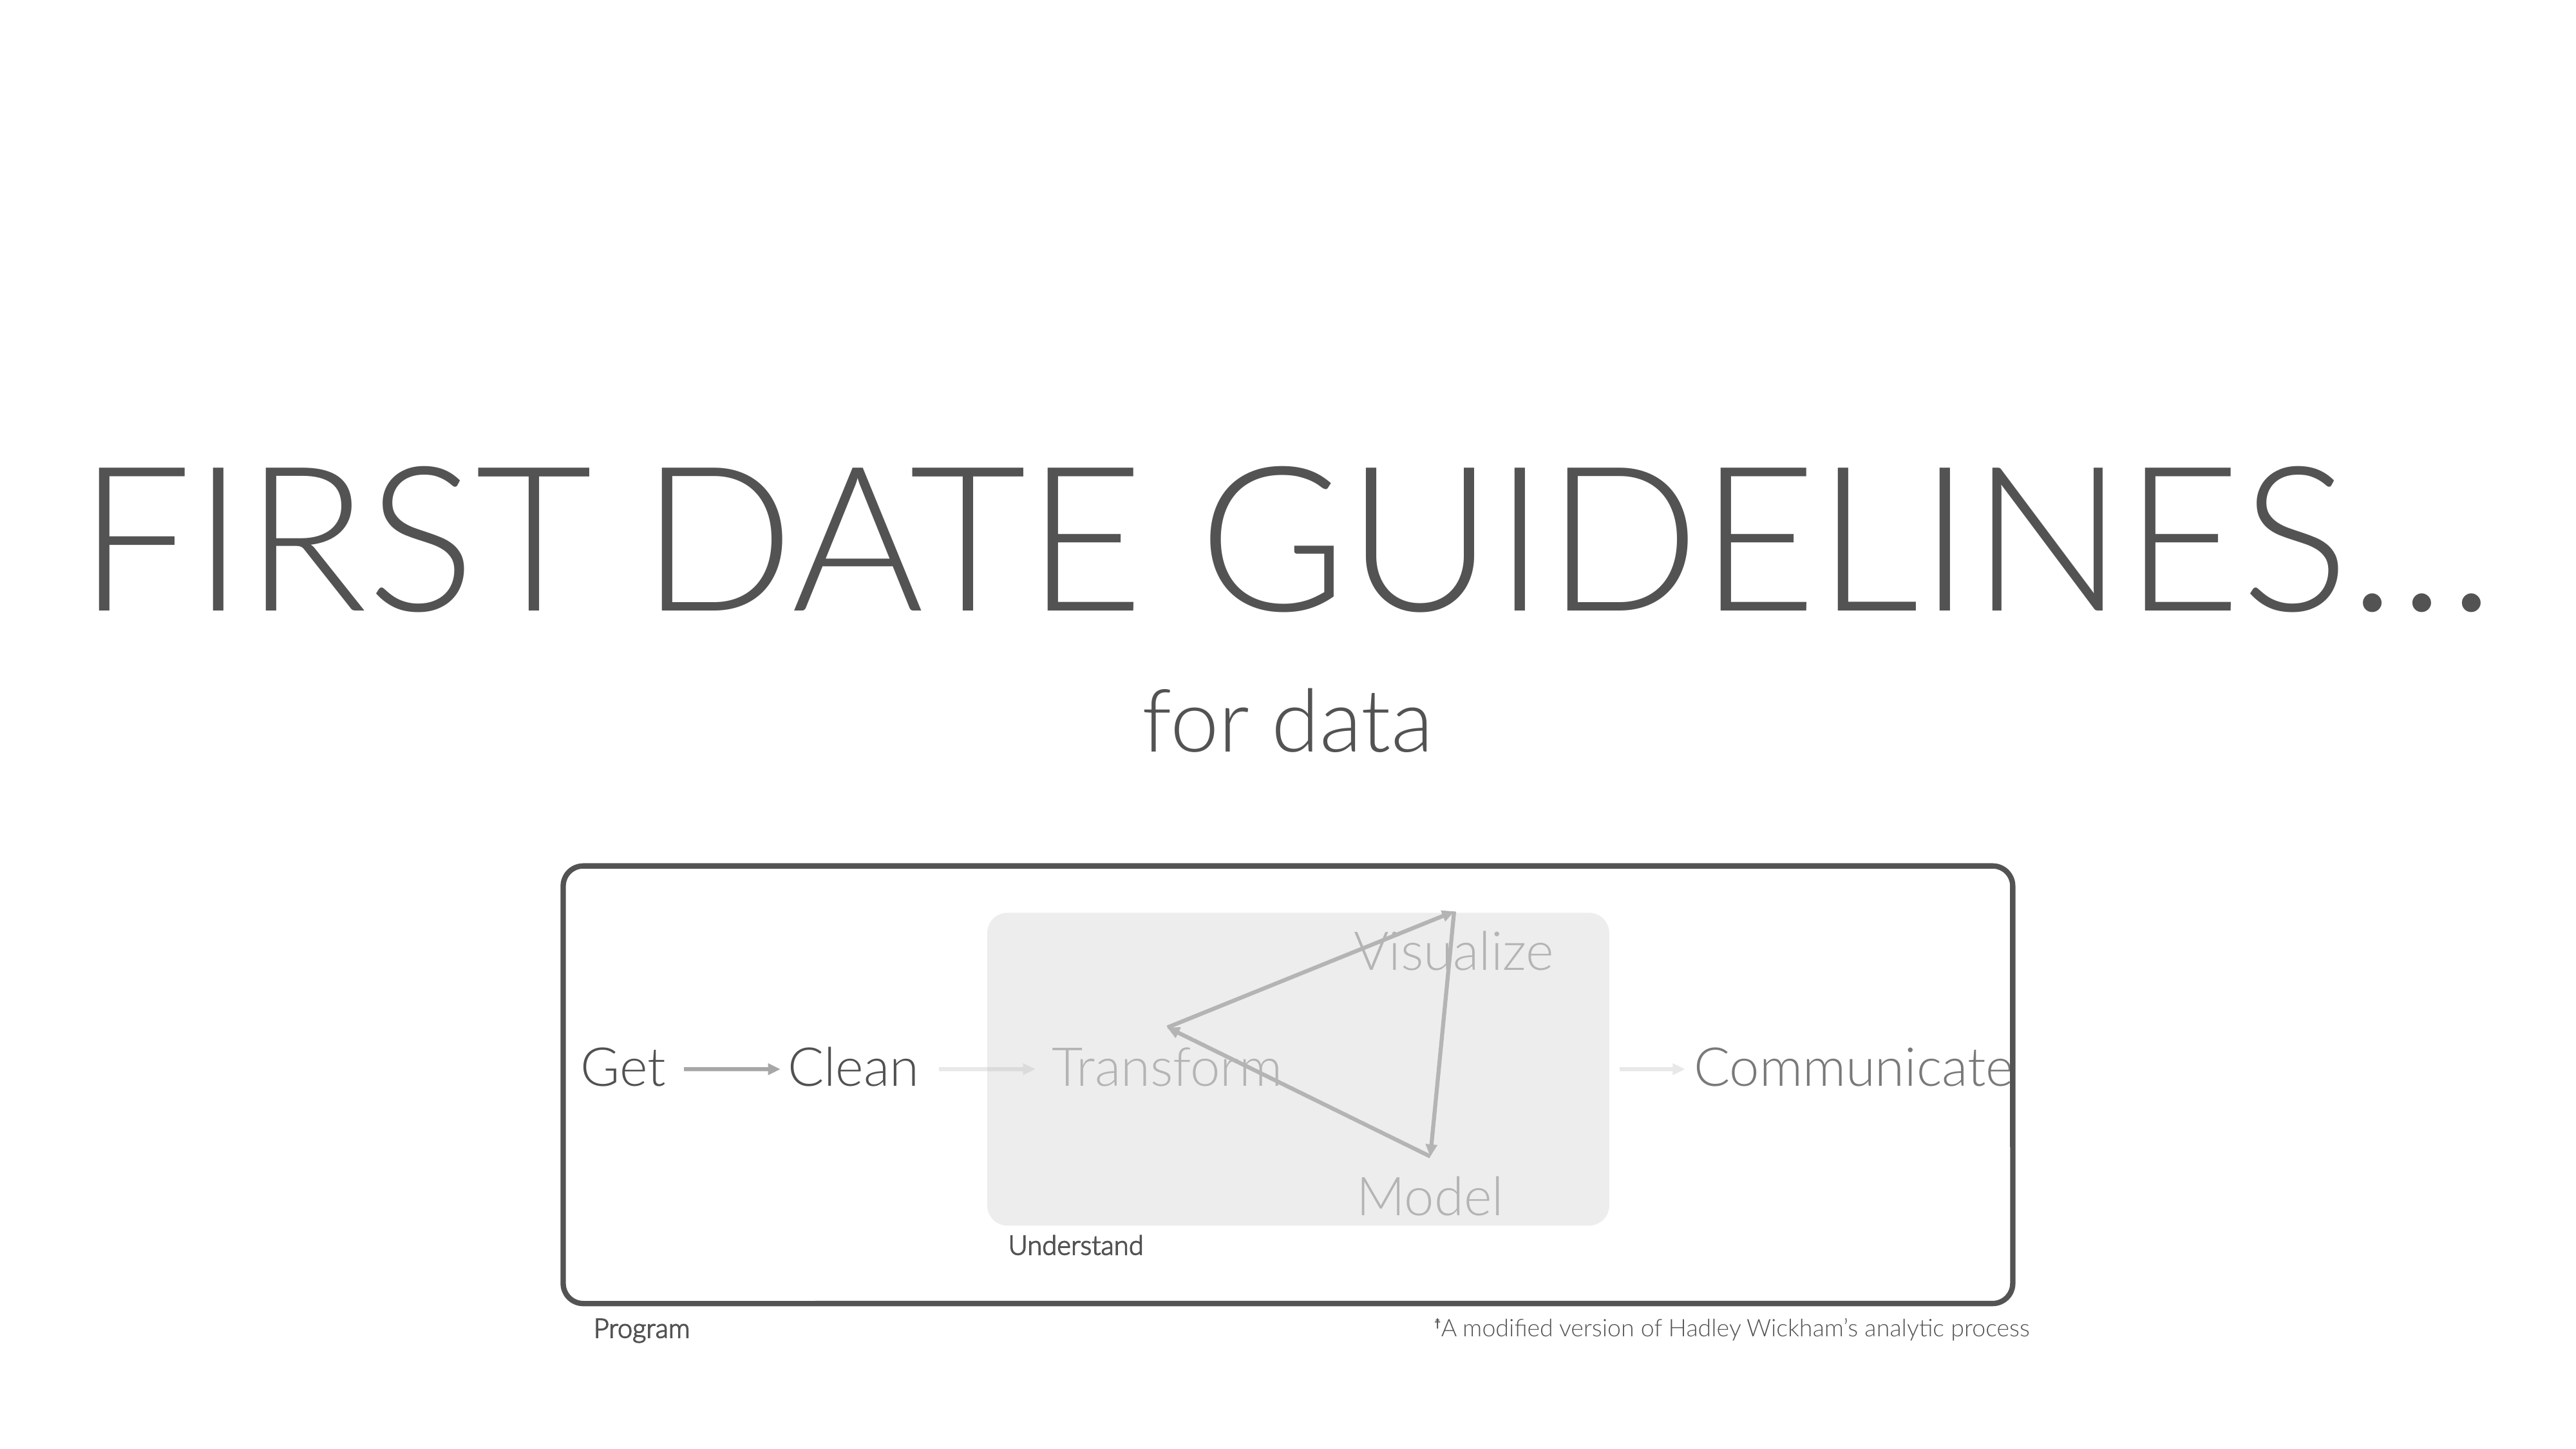

# first date guidelines…
for data

Visualize

Get
Clean
Transform
Communicate

Model
Understand
Program
☨A modified version of Hadley Wickham’s analytic process